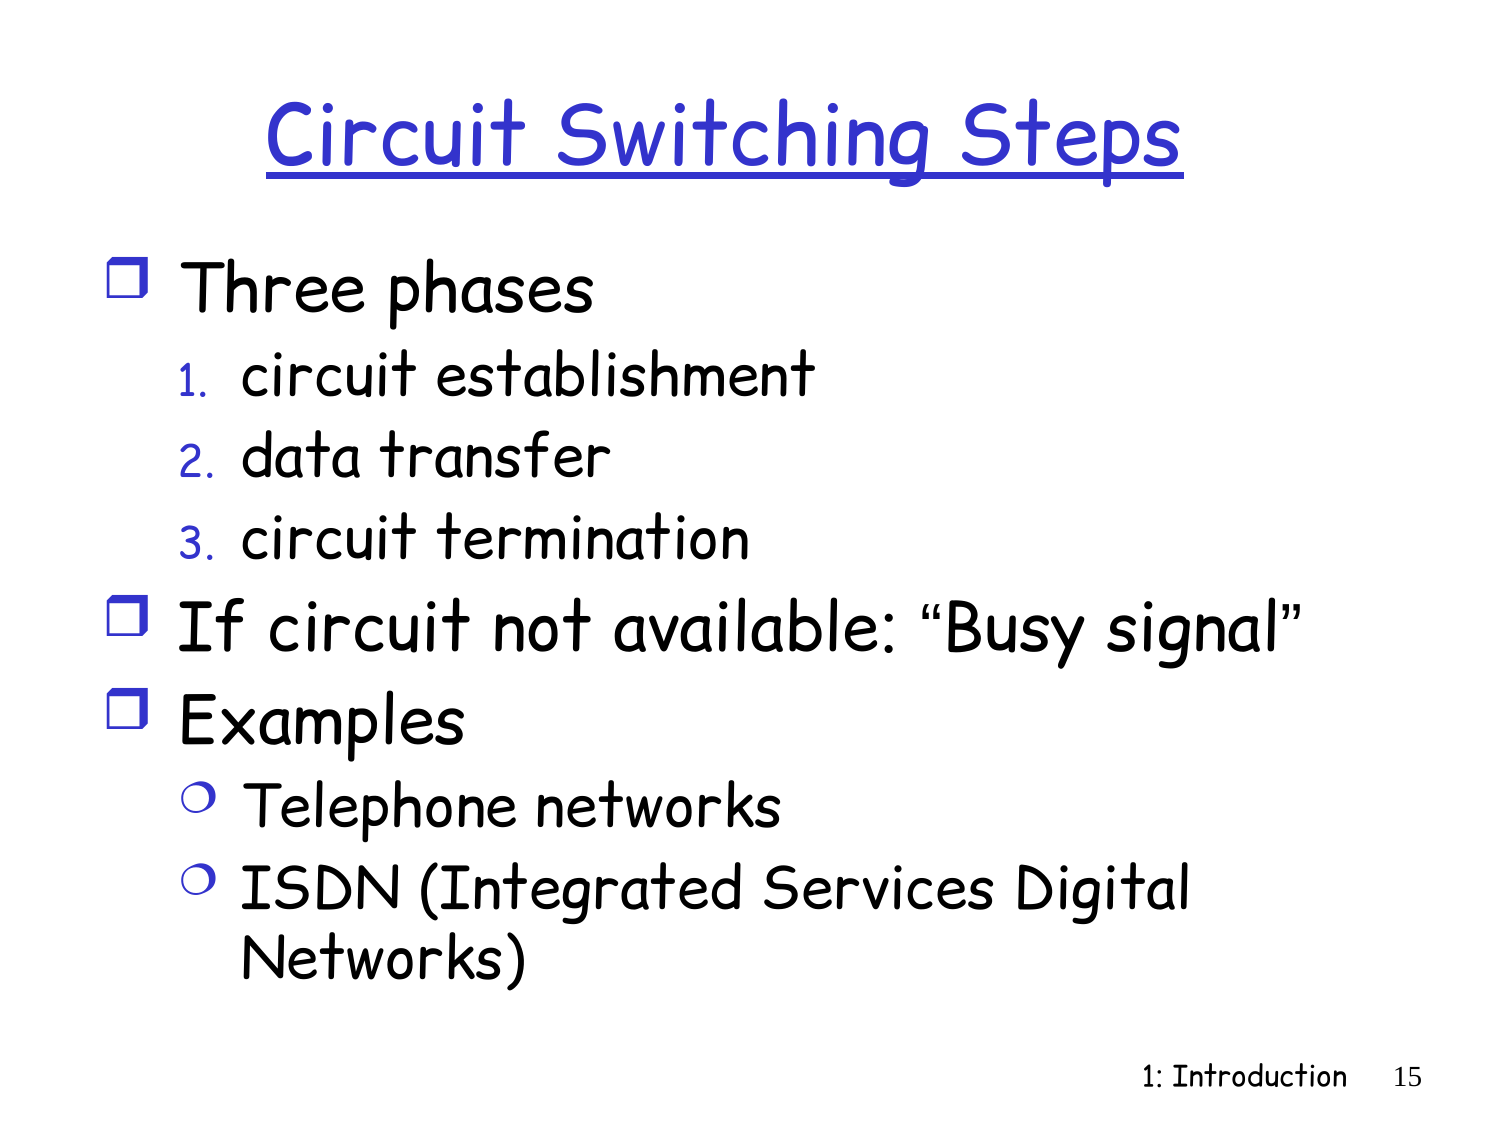

# Circuit Switching Steps
Three phases
circuit establishment
data transfer
circuit termination
If circuit not available: “Busy signal”
Examples
Telephone networks
ISDN (Integrated Services Digital Networks)
1: Introduction
15